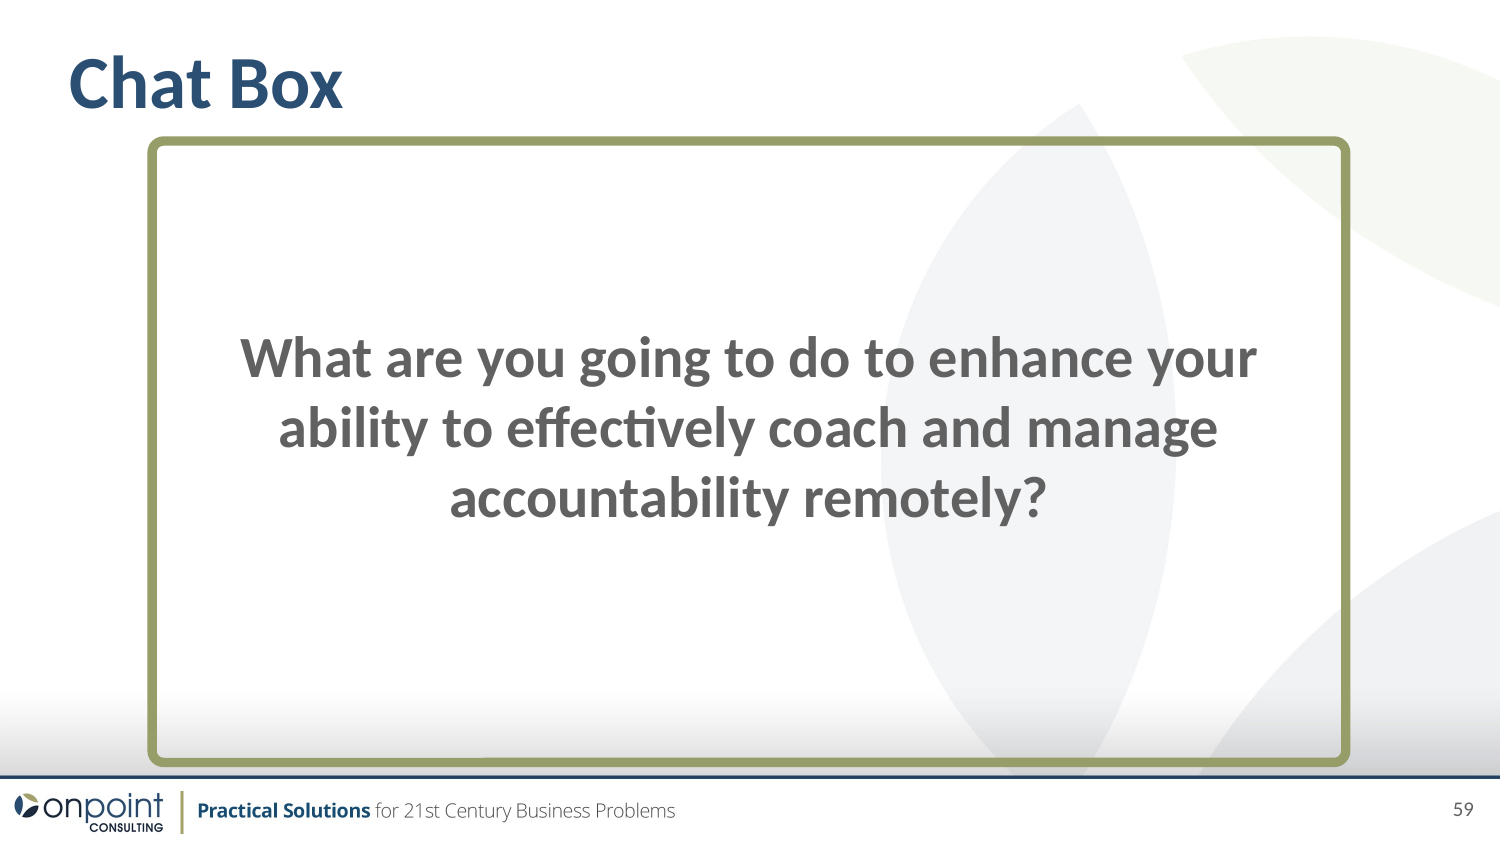

Chat Box

What are you going to do to enhance your ability to effectively coach and manage accountability remotely?

59